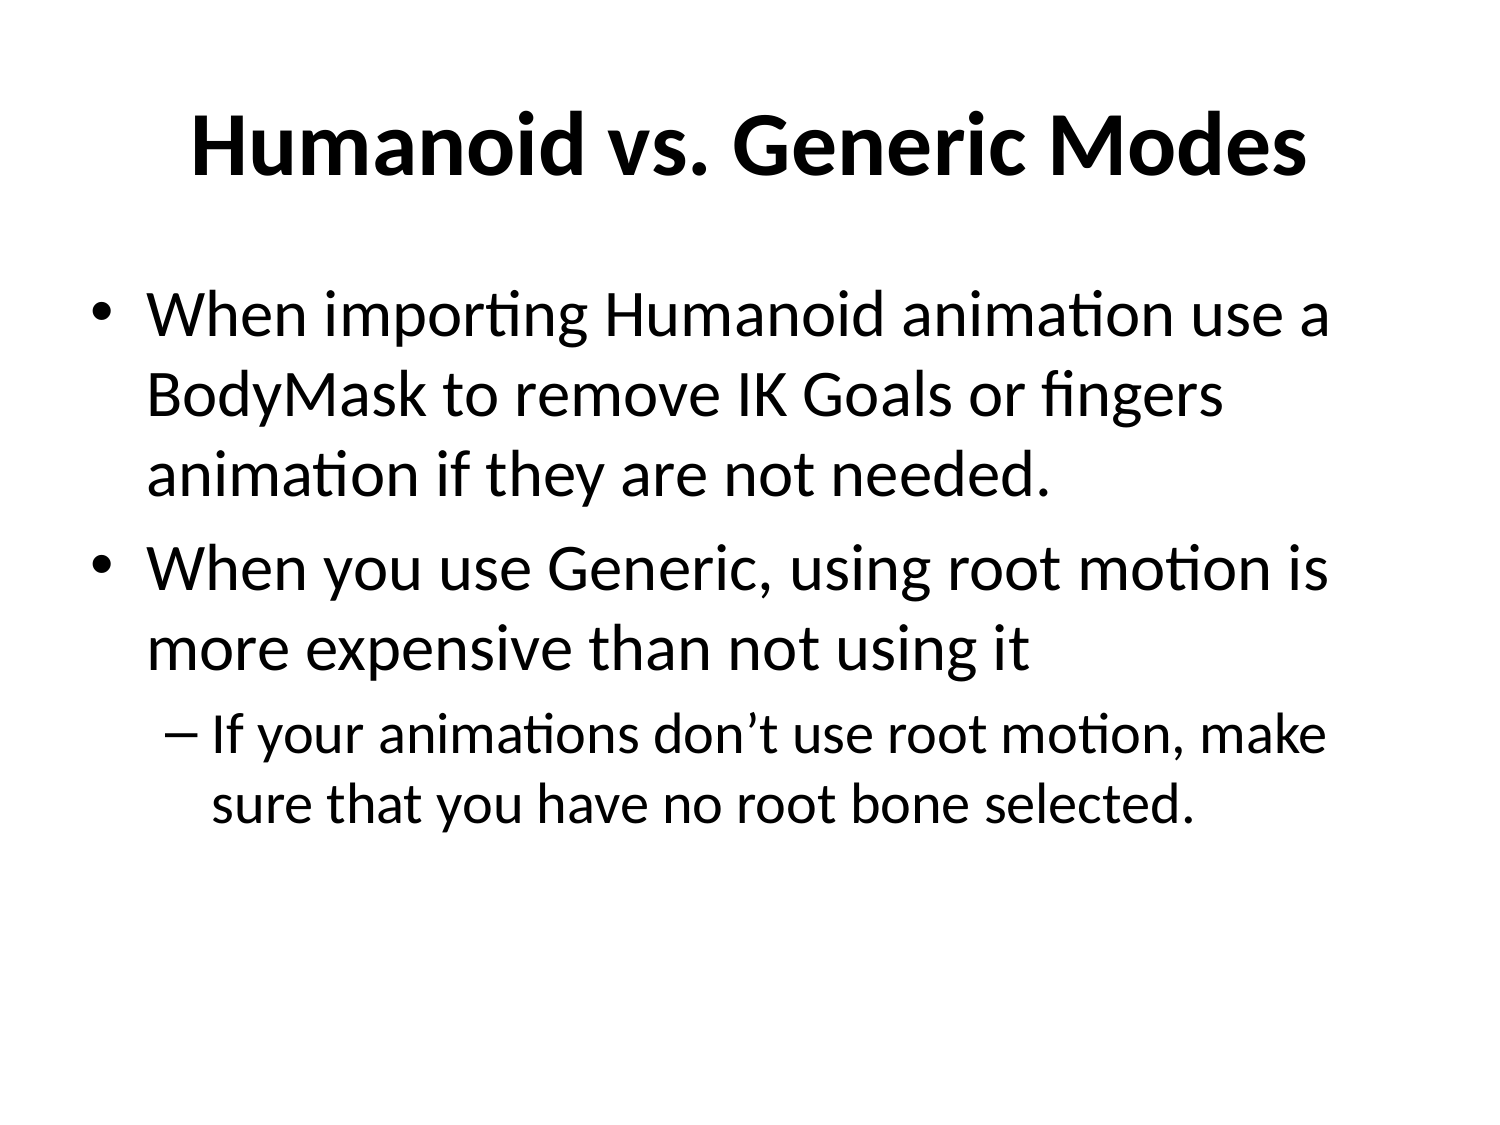

# Humanoid vs. Generic Modes
When importing Humanoid animation use a BodyMask to remove IK Goals or fingers animation if they are not needed.
When you use Generic, using root motion is more expensive than not using it
If your animations don’t use root motion, make sure that you have no root bone selected.